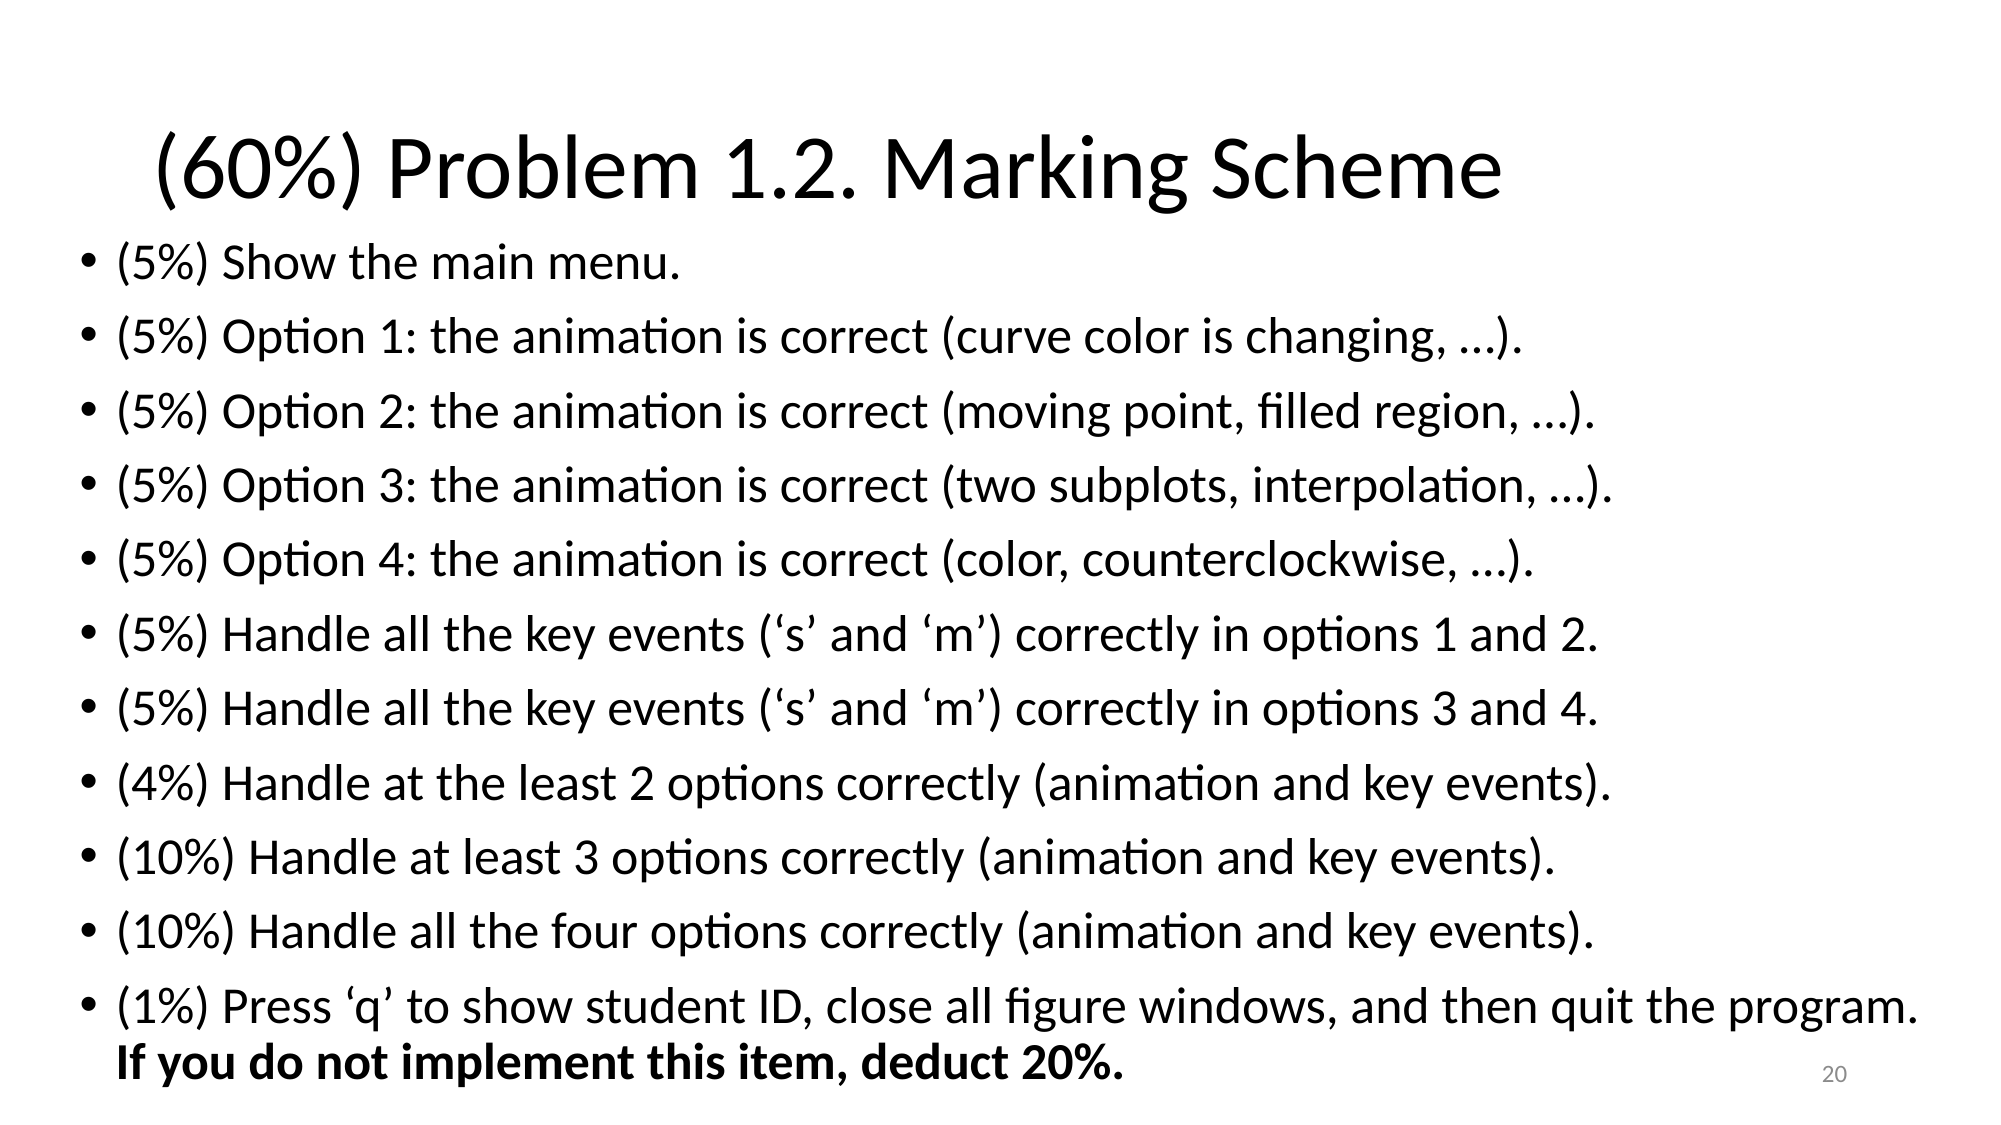

# (60%) Problem 1.2. Marking Scheme
(5%) Show the main menu.
(5%) Option 1: the animation is correct (curve color is changing, …).
(5%) Option 2: the animation is correct (moving point, filled region, …).
(5%) Option 3: the animation is correct (two subplots, interpolation, …).
(5%) Option 4: the animation is correct (color, counterclockwise, …).
(5%) Handle all the key events (‘s’ and ‘m’) correctly in options 1 and 2.
(5%) Handle all the key events (‘s’ and ‘m’) correctly in options 3 and 4.
(4%) Handle at the least 2 options correctly (animation and key events).
(10%) Handle at least 3 options correctly (animation and key events).
(10%) Handle all the four options correctly (animation and key events).
(1%) Press ‘q’ to show student ID, close all figure windows, and then quit the program. If you do not implement this item, deduct 20%.

20